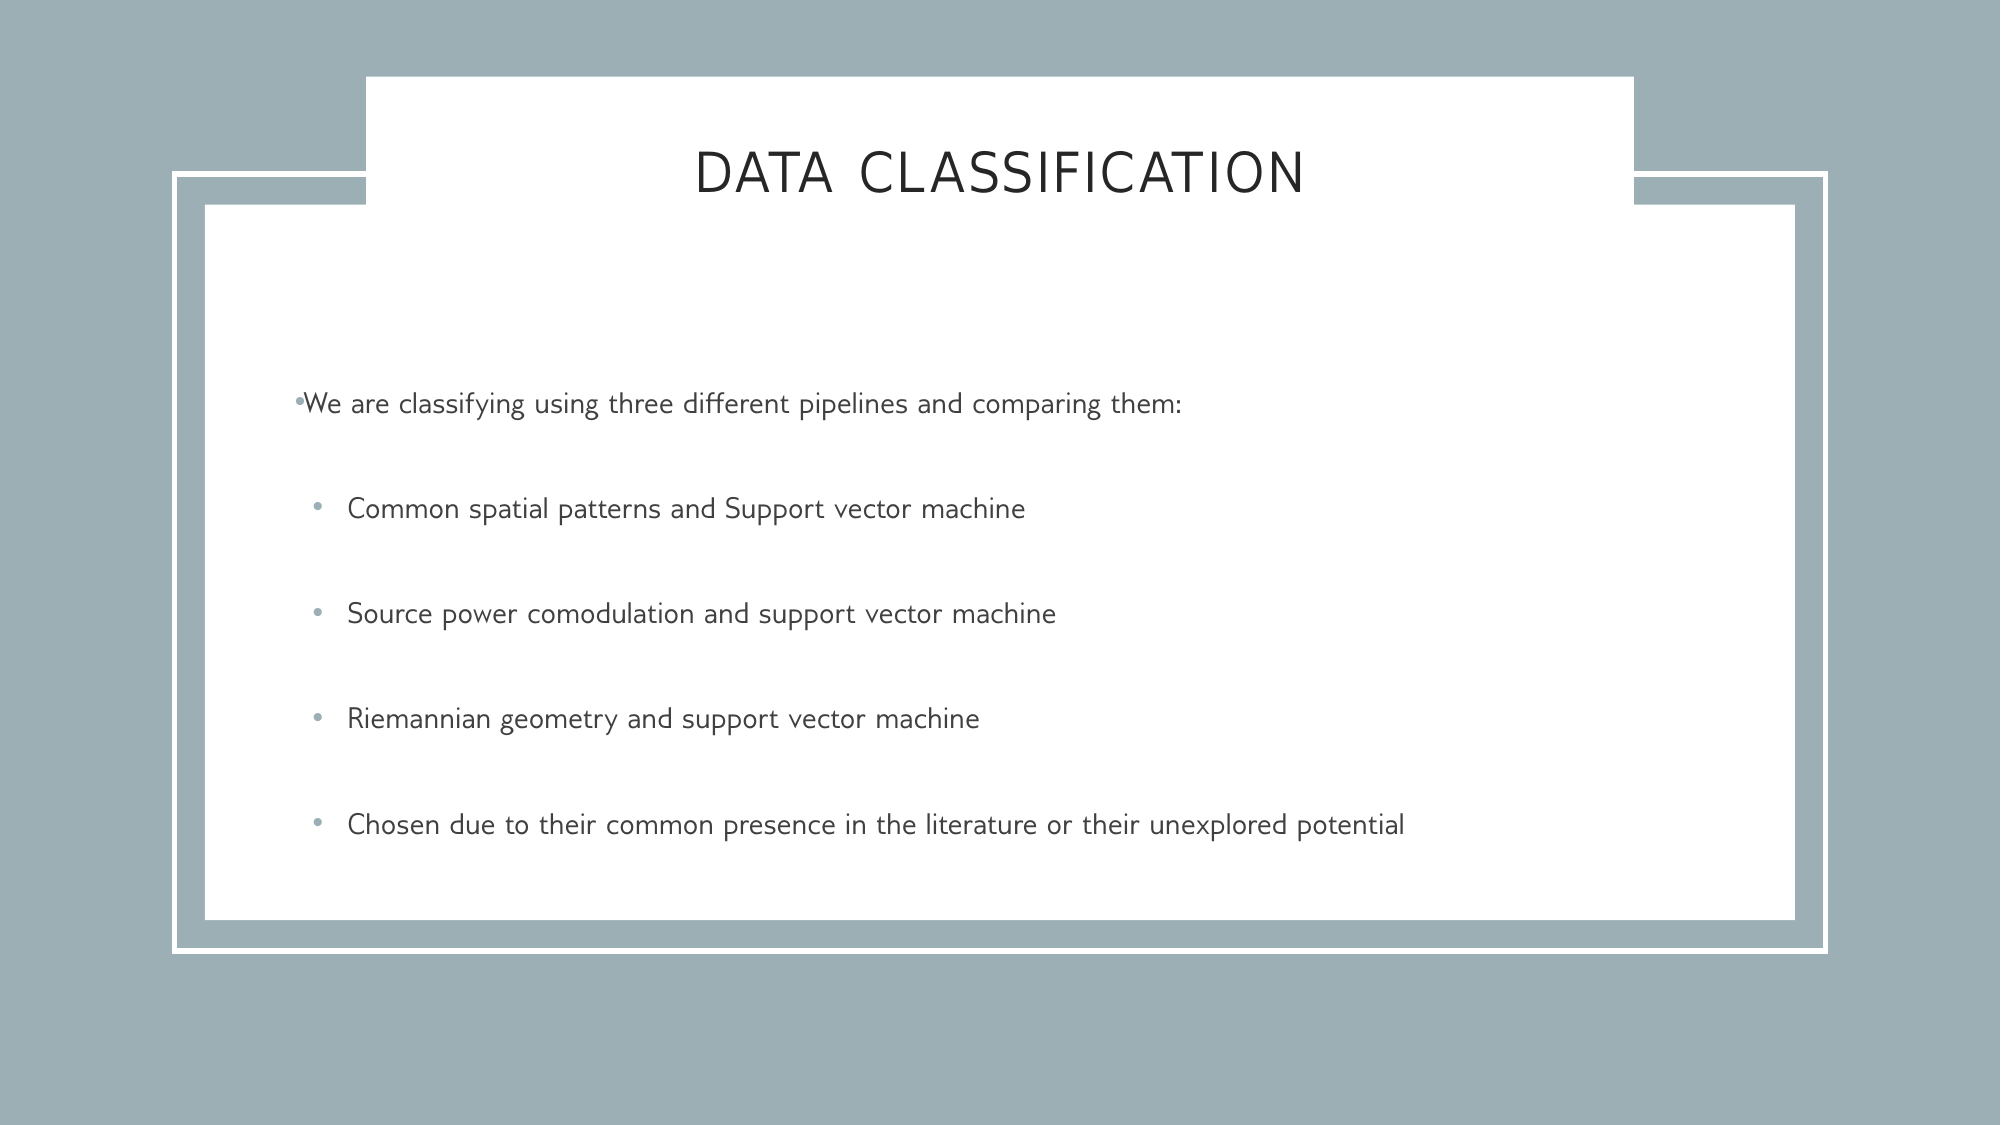

Data classification

We are classifying using three different pipelines and comparing them:

Common spatial patterns and Support vector machine

Source power comodulation and support vector machine

Riemannian geometry and support vector machine

Chosen due to their common presence in the literature or their unexplored potential